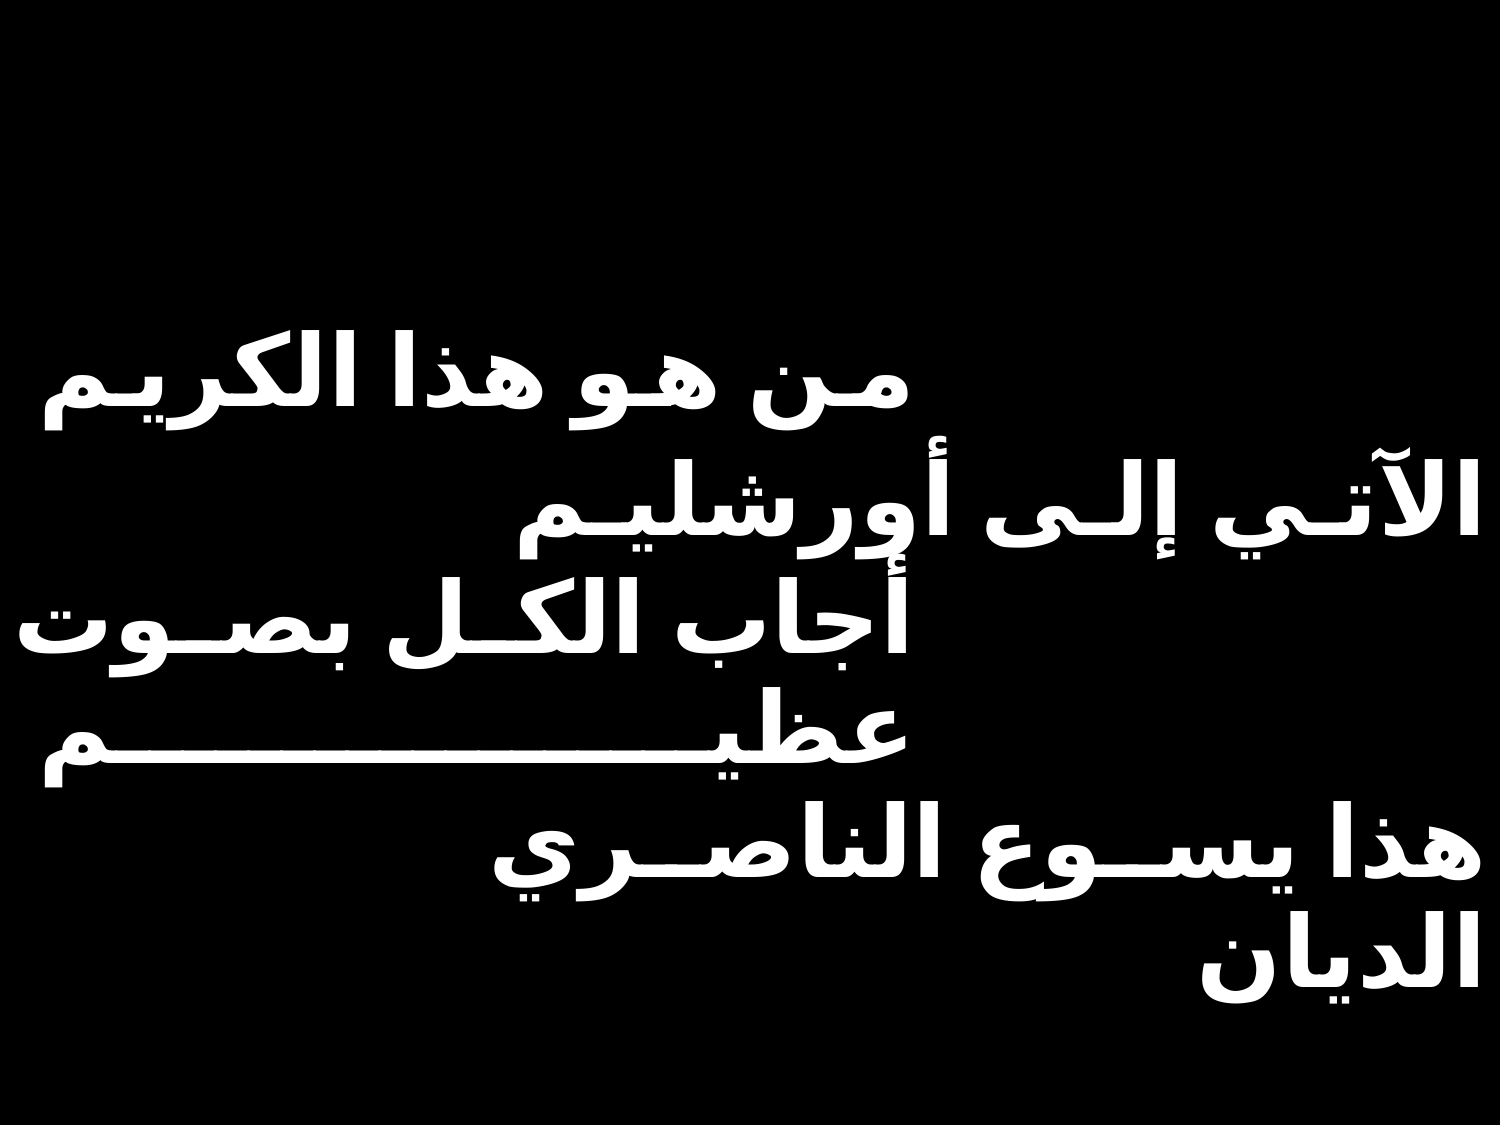

| من هو هذا الكريم |  |  |
| --- | --- | --- |
|  | الآتي إلى أورشليم |  |
| أجاب الكل بصوت عظيم |  |  |
|  | هذا يسوع الناصري الديان |  |